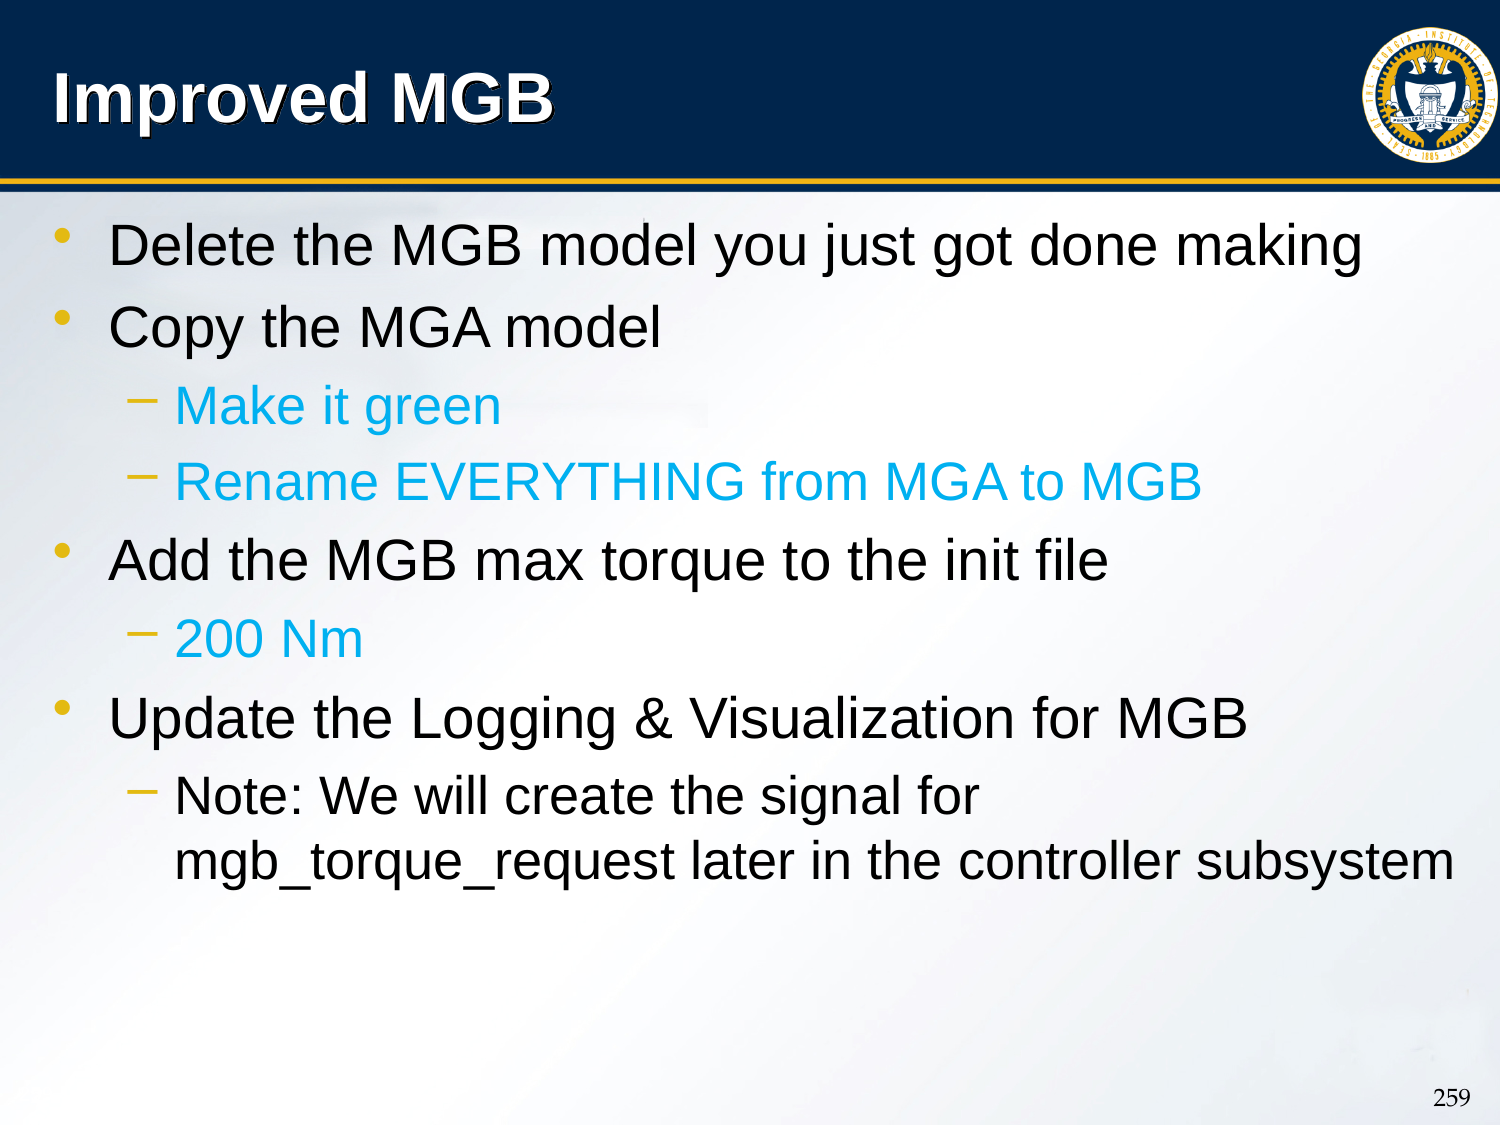

# Improved MGB

Delete the MGB model you just got done making
Copy the MGA model
Make it green
Rename EVERYTHING from MGA to MGB
Add the MGB max torque to the init file
200 Nm
Update the Logging & Visualization for MGB
Note: We will create the signal for mgb_torque_request later in the controller subsystem